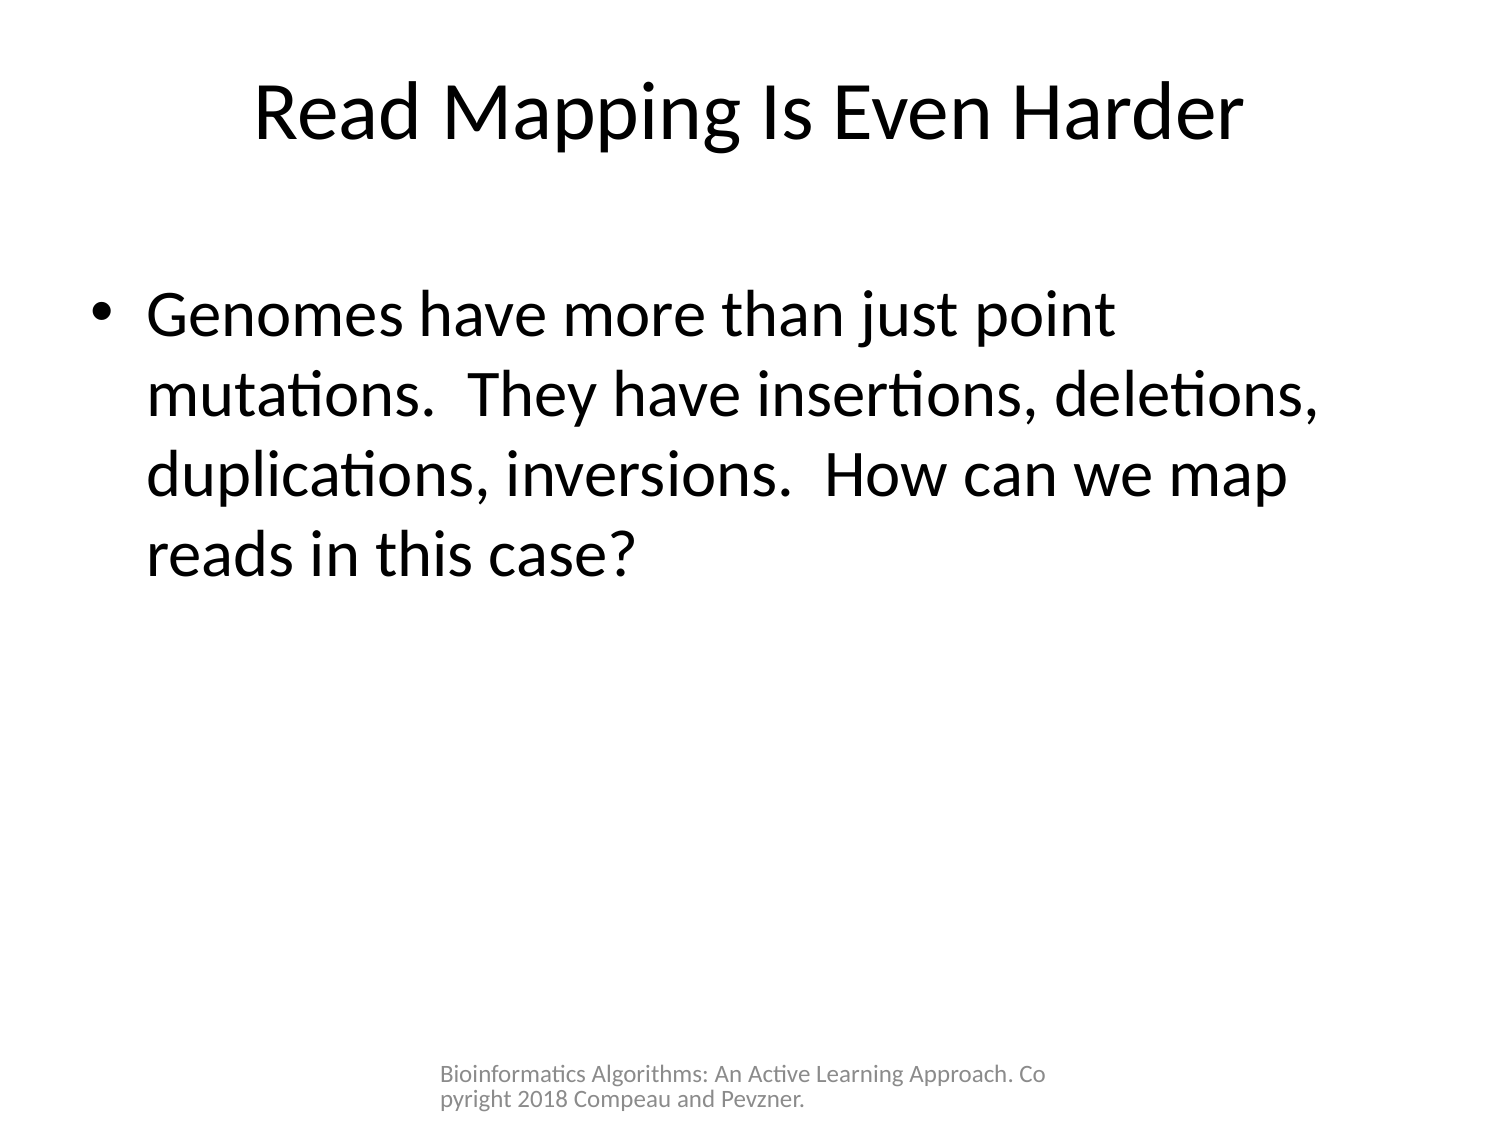

# Read Mapping Is Even Harder
Genomes have more than just point mutations.  They have insertions, deletions, duplications, inversions.  How can we map reads in this case?

Bioinformatics Algorithms: An Active Learning Approach. Copyright 2018 Compeau and Pevzner.